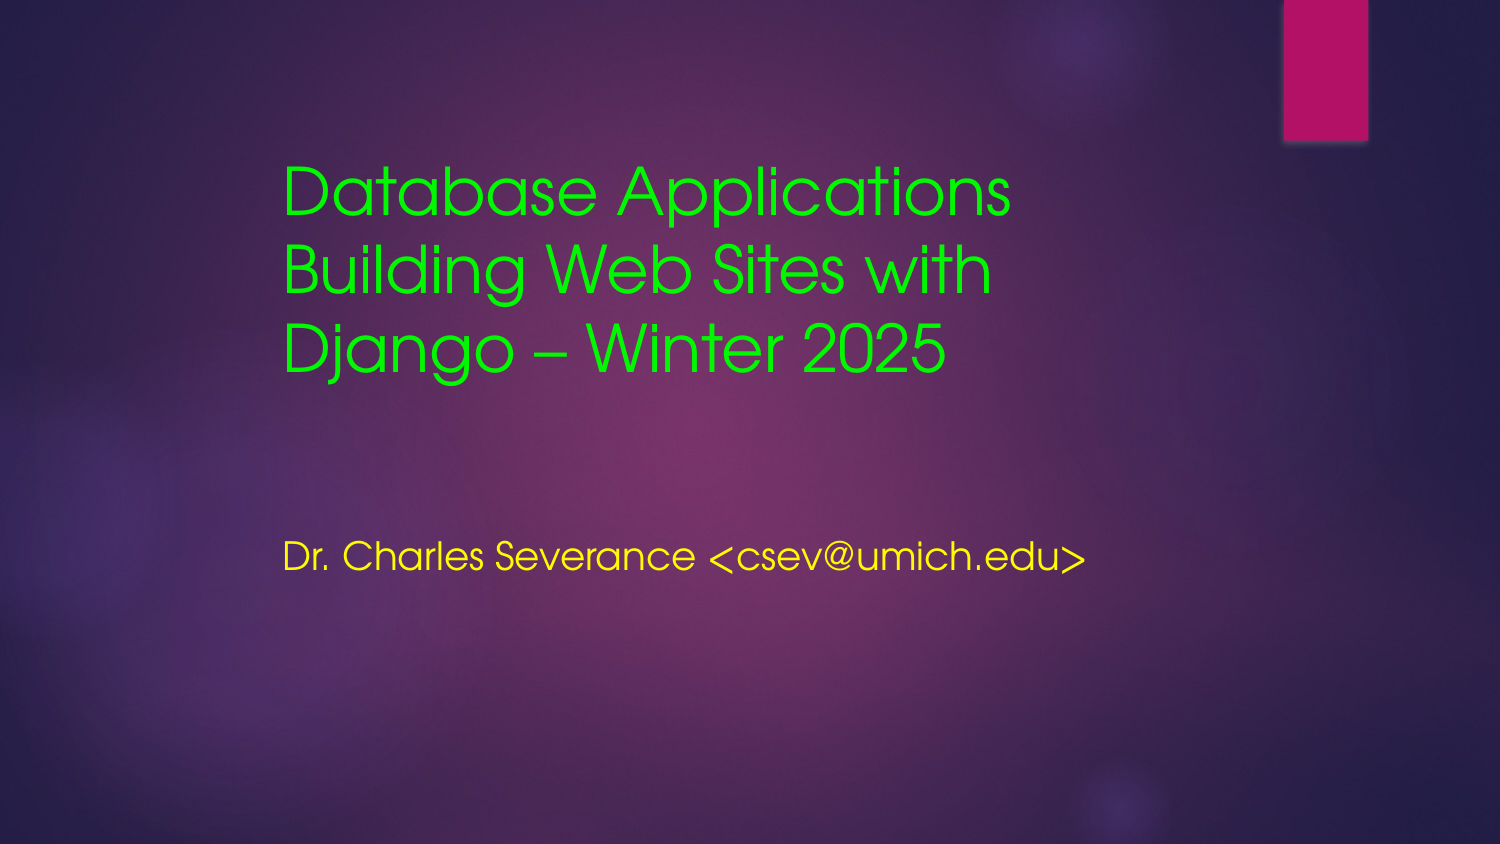

# Database Applications Building Web Sites with Django – Winter 2025
Dr. Charles Severance <csev@umich.edu>